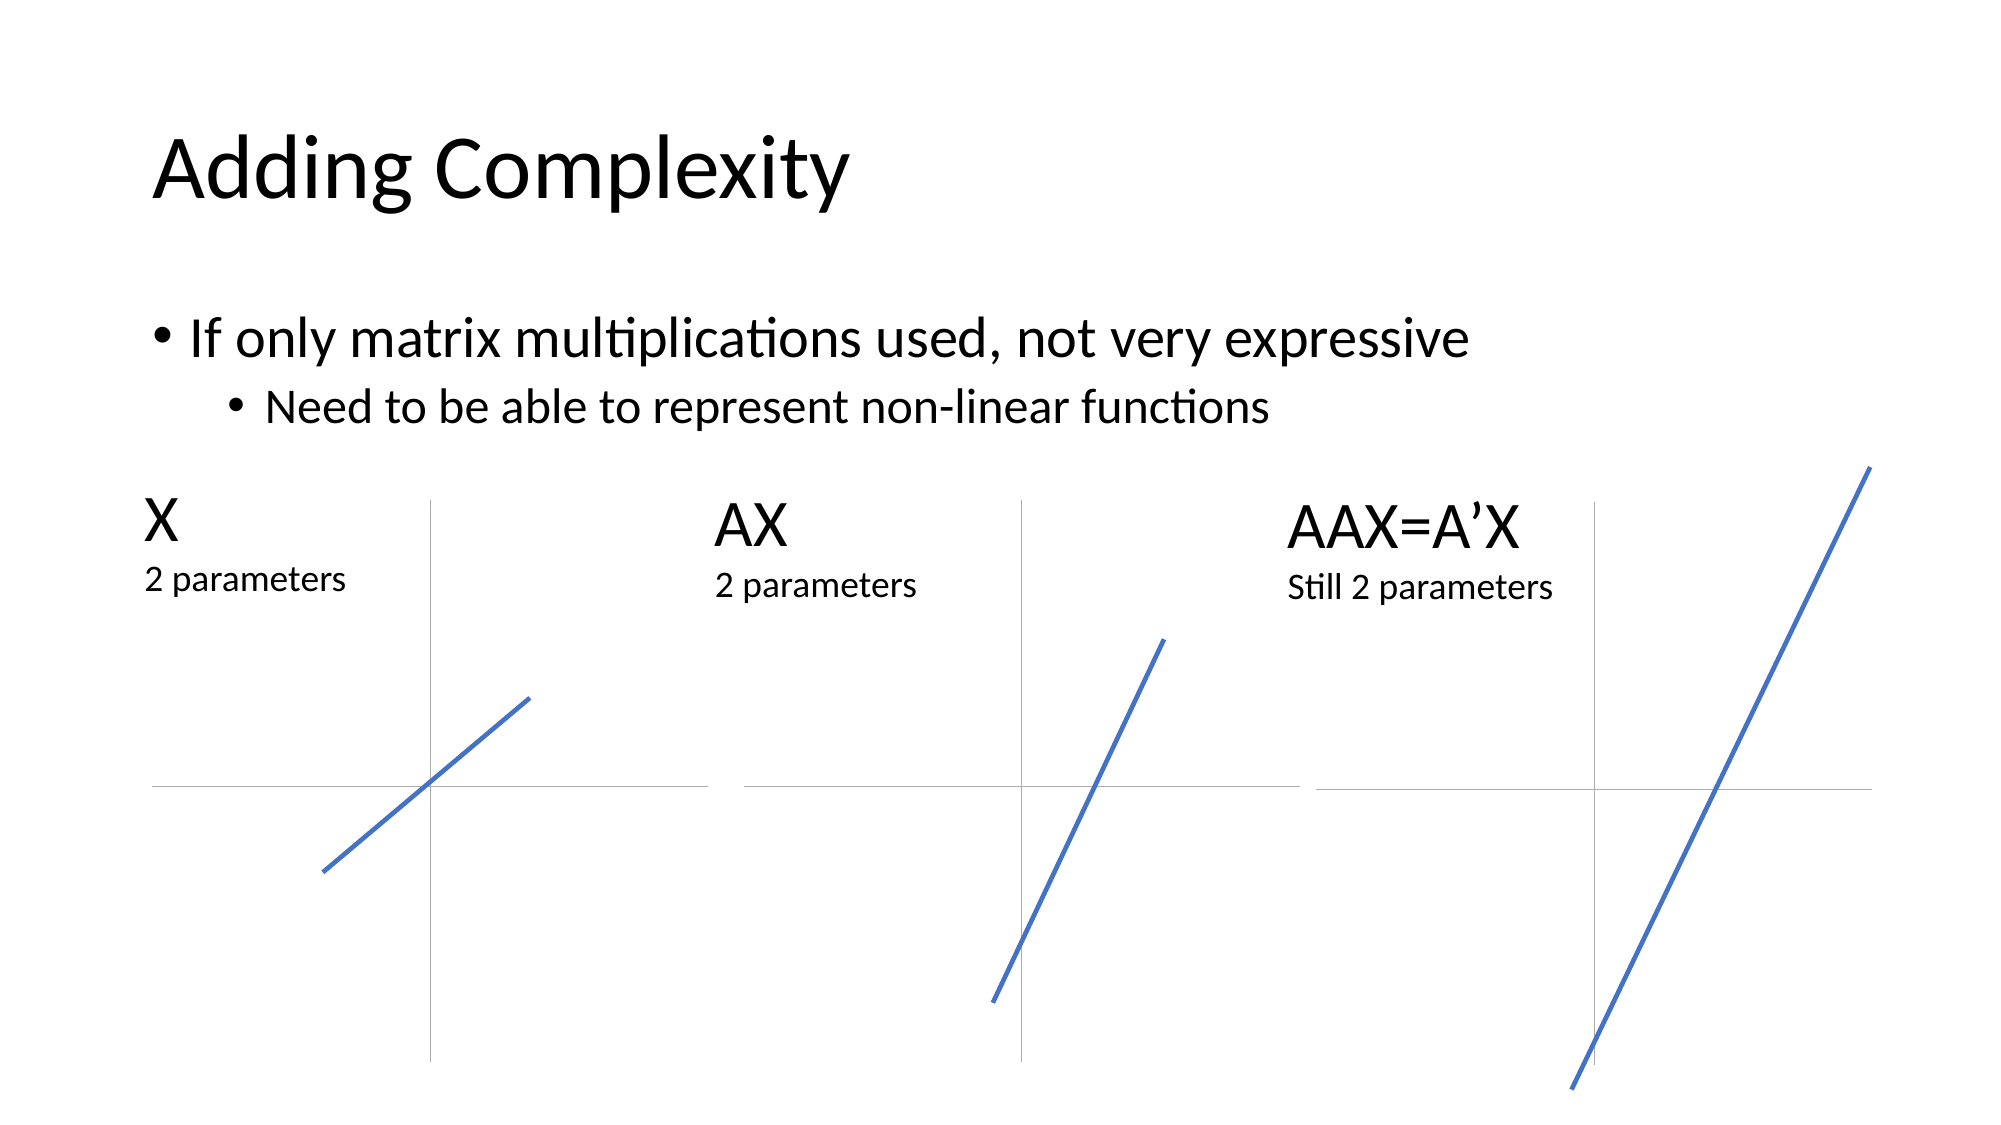

# Adding Complexity
If only matrix multiplications used, not very expressive
Need to be able to represent non-linear functions
X
2 parameters
AX
2 parameters

AAX=A’X
Still 2 parameters